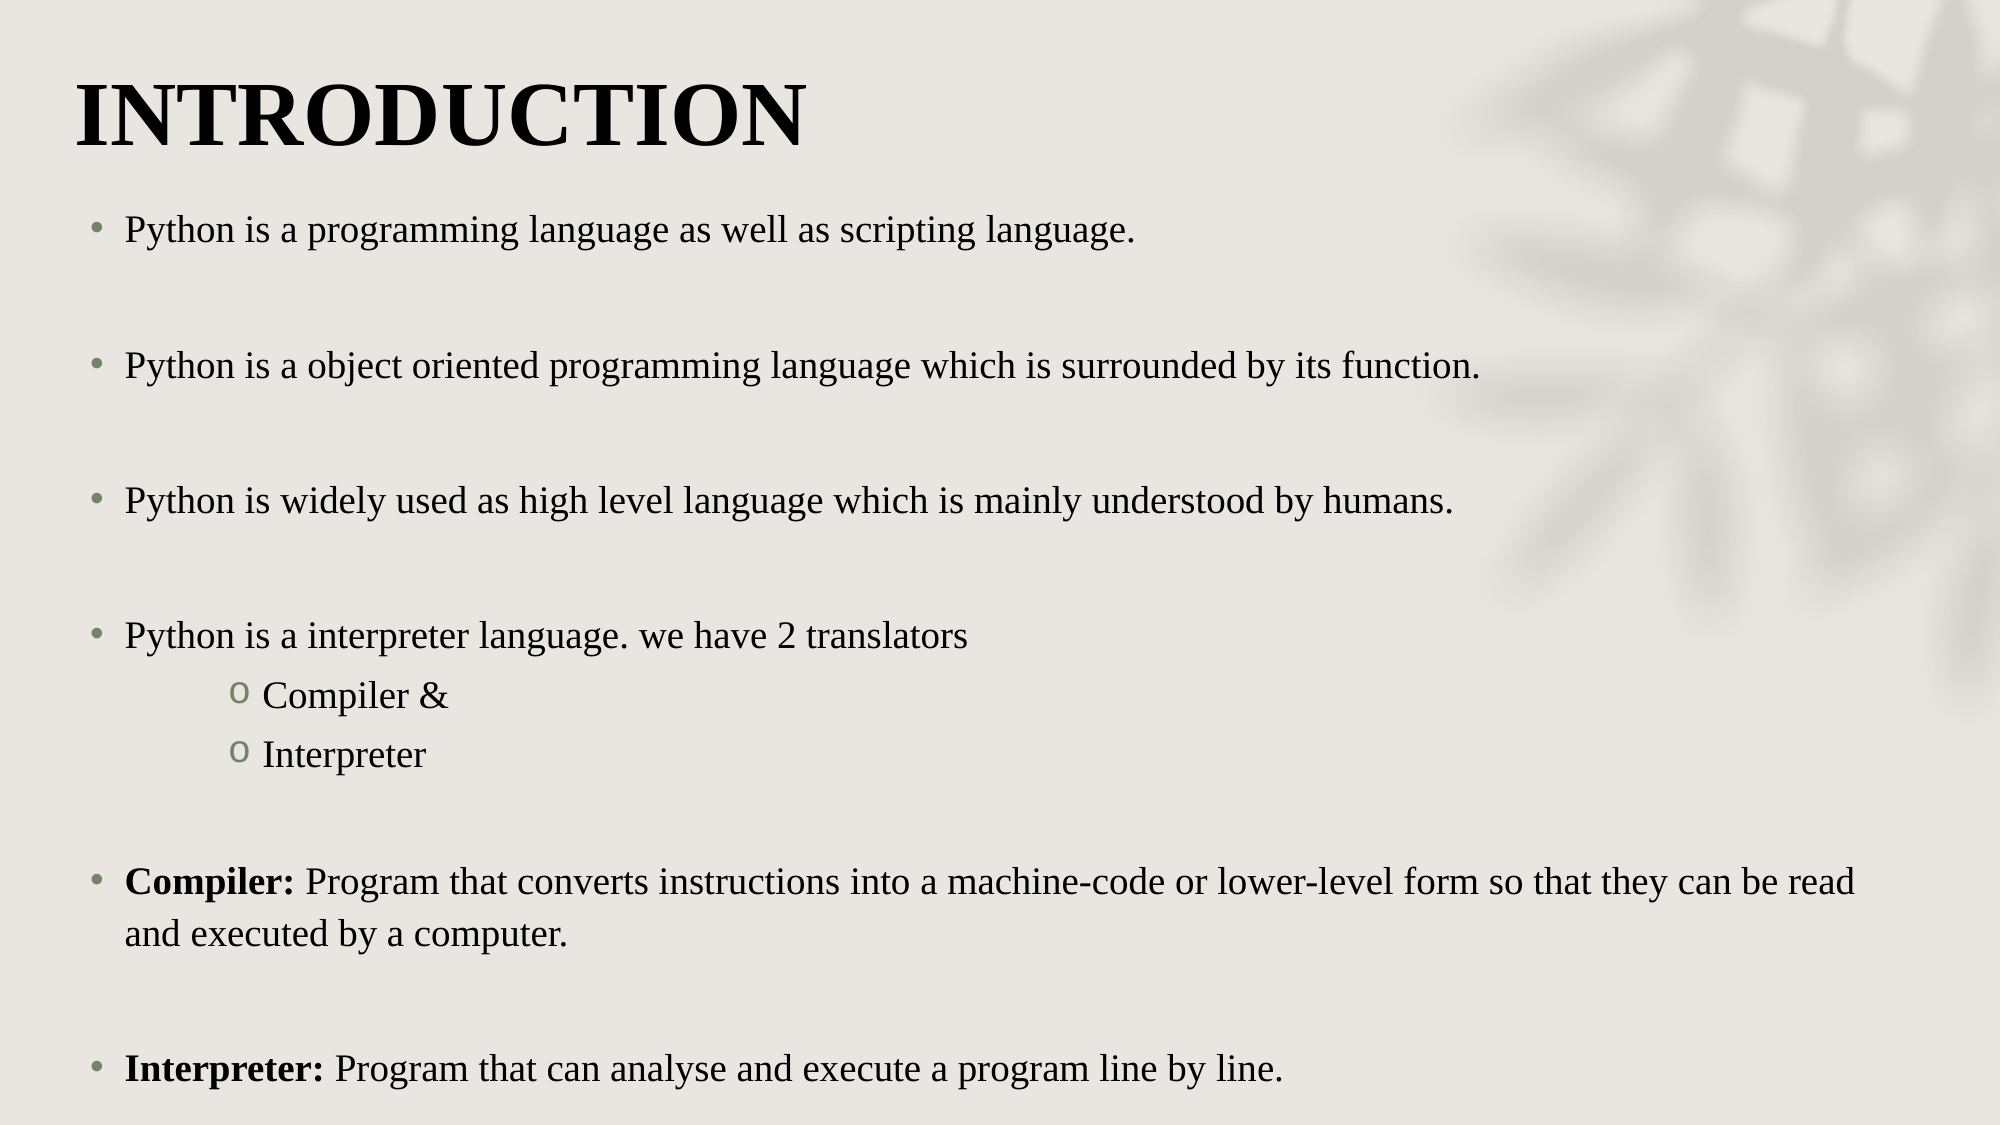

# INTRODUCTION
Python is a programming language as well as scripting language.

Python is a object oriented programming language which is surrounded by its function.

Python is widely used as high level language which is mainly understood by humans.

Python is a interpreter language. we have 2 translators
Compiler &
Interpreter

Compiler: Program that converts instructions into a machine-code or lower-level form so that they can be read and executed by a computer.

Interpreter: Program that can analyse and execute a program line by line.